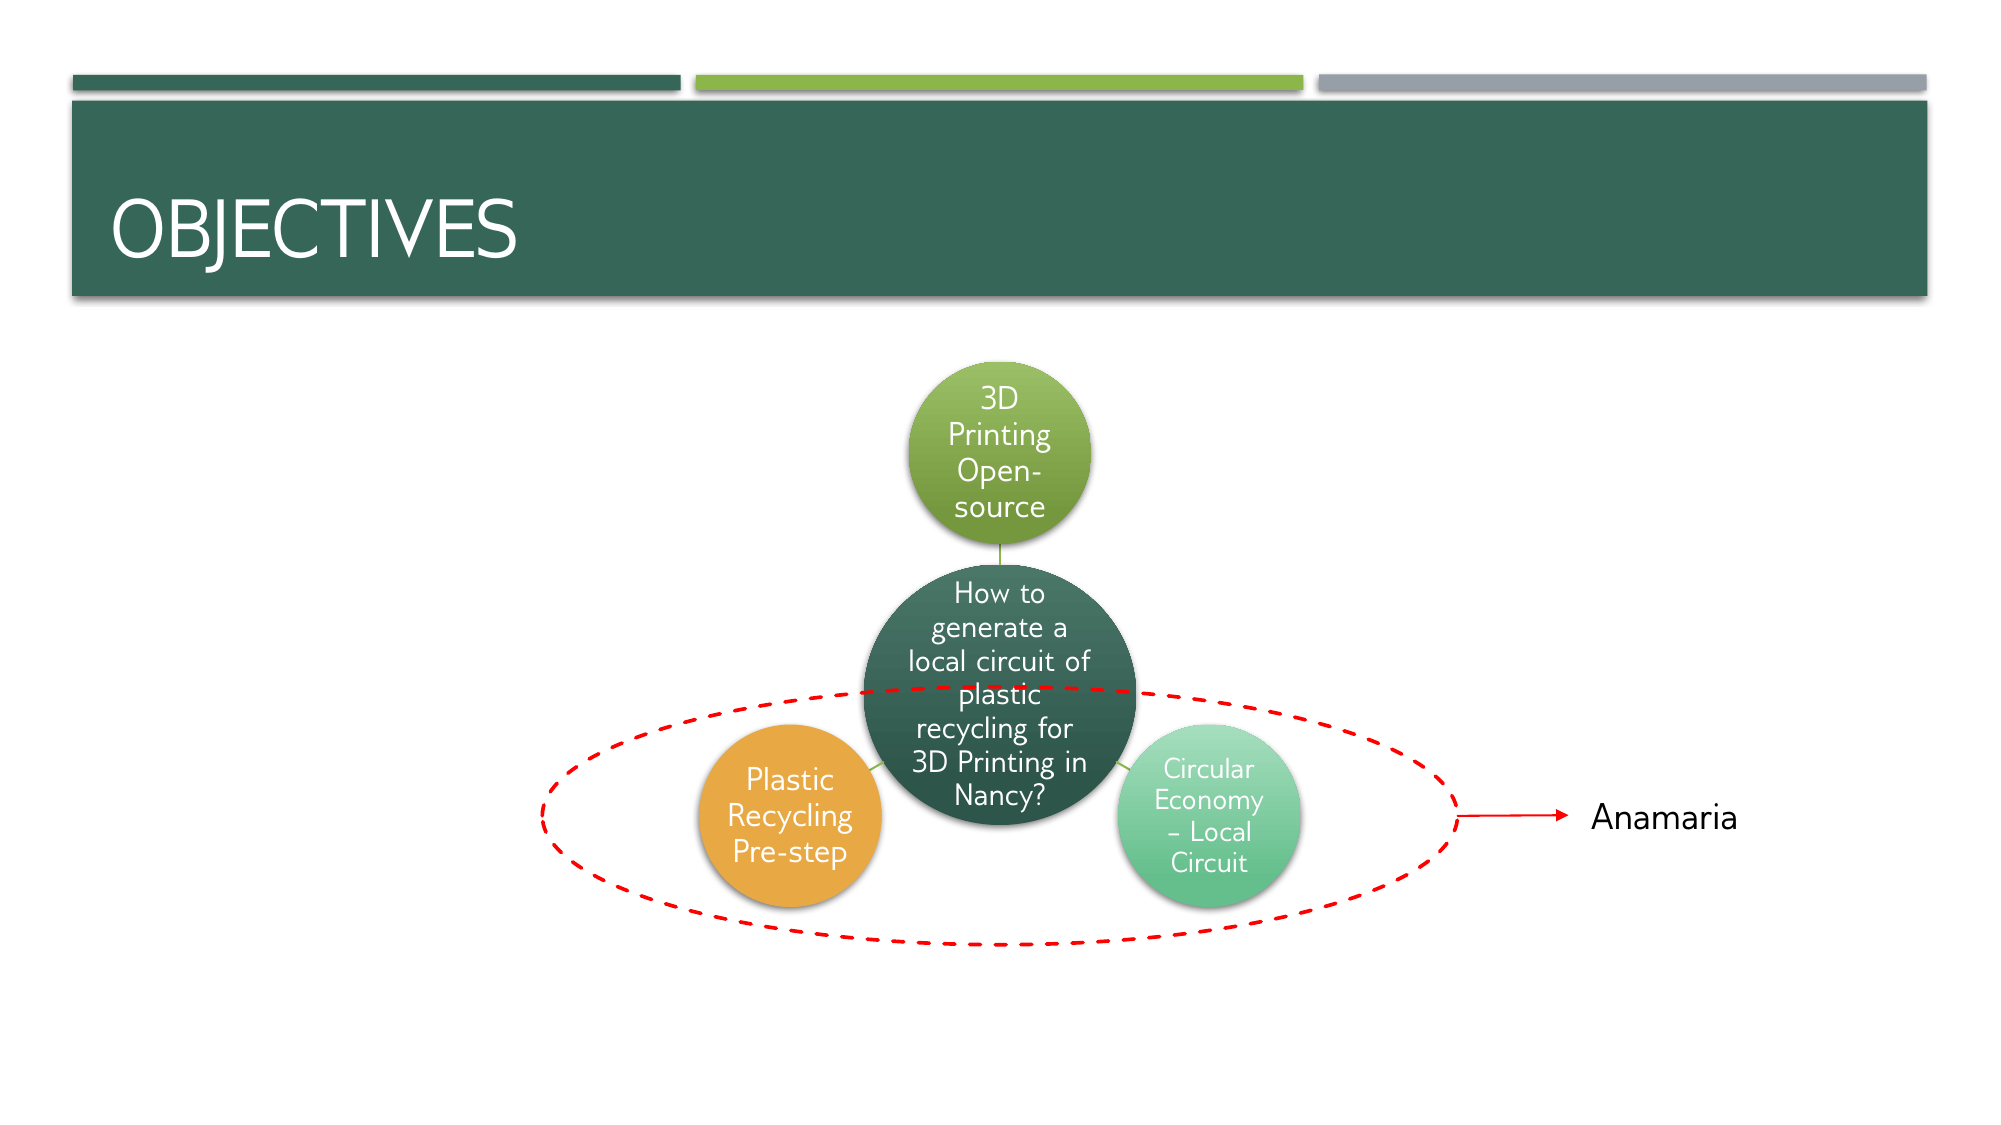

# Objectives

How to generate a local circuit of plastic recycling for  3D Printing in Nancy?

3D Printing Open-source

Circular Economy – Local Circuit

Plastic Recycling Pre-step

Anamaria